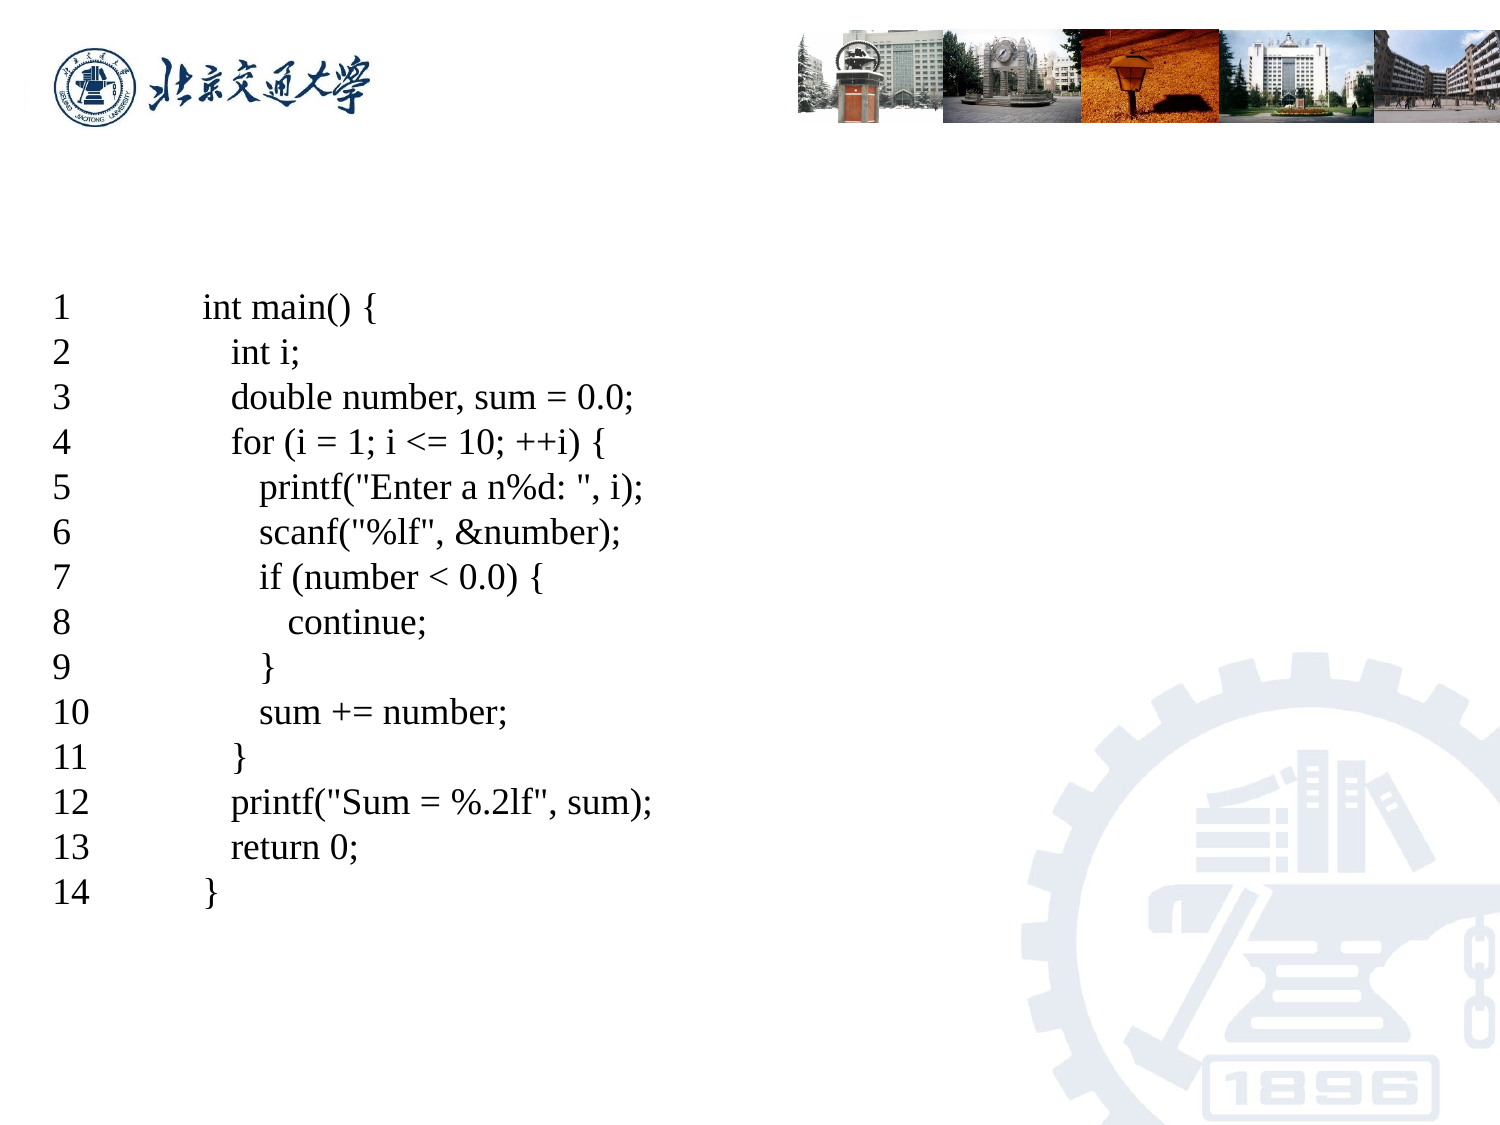

1	int main() {
2	   int i;
3	   double number, sum = 0.0;
4	   for (i = 1; i <= 10; ++i) {
5	      printf("Enter a n%d: ", i);
6	      scanf("%lf", &number);
7	      if (number < 0.0) {
8	         continue;
9	      }
10	      sum += number;
11	   }
12	   printf("Sum = %.2lf", sum);
13	   return 0;
14	}